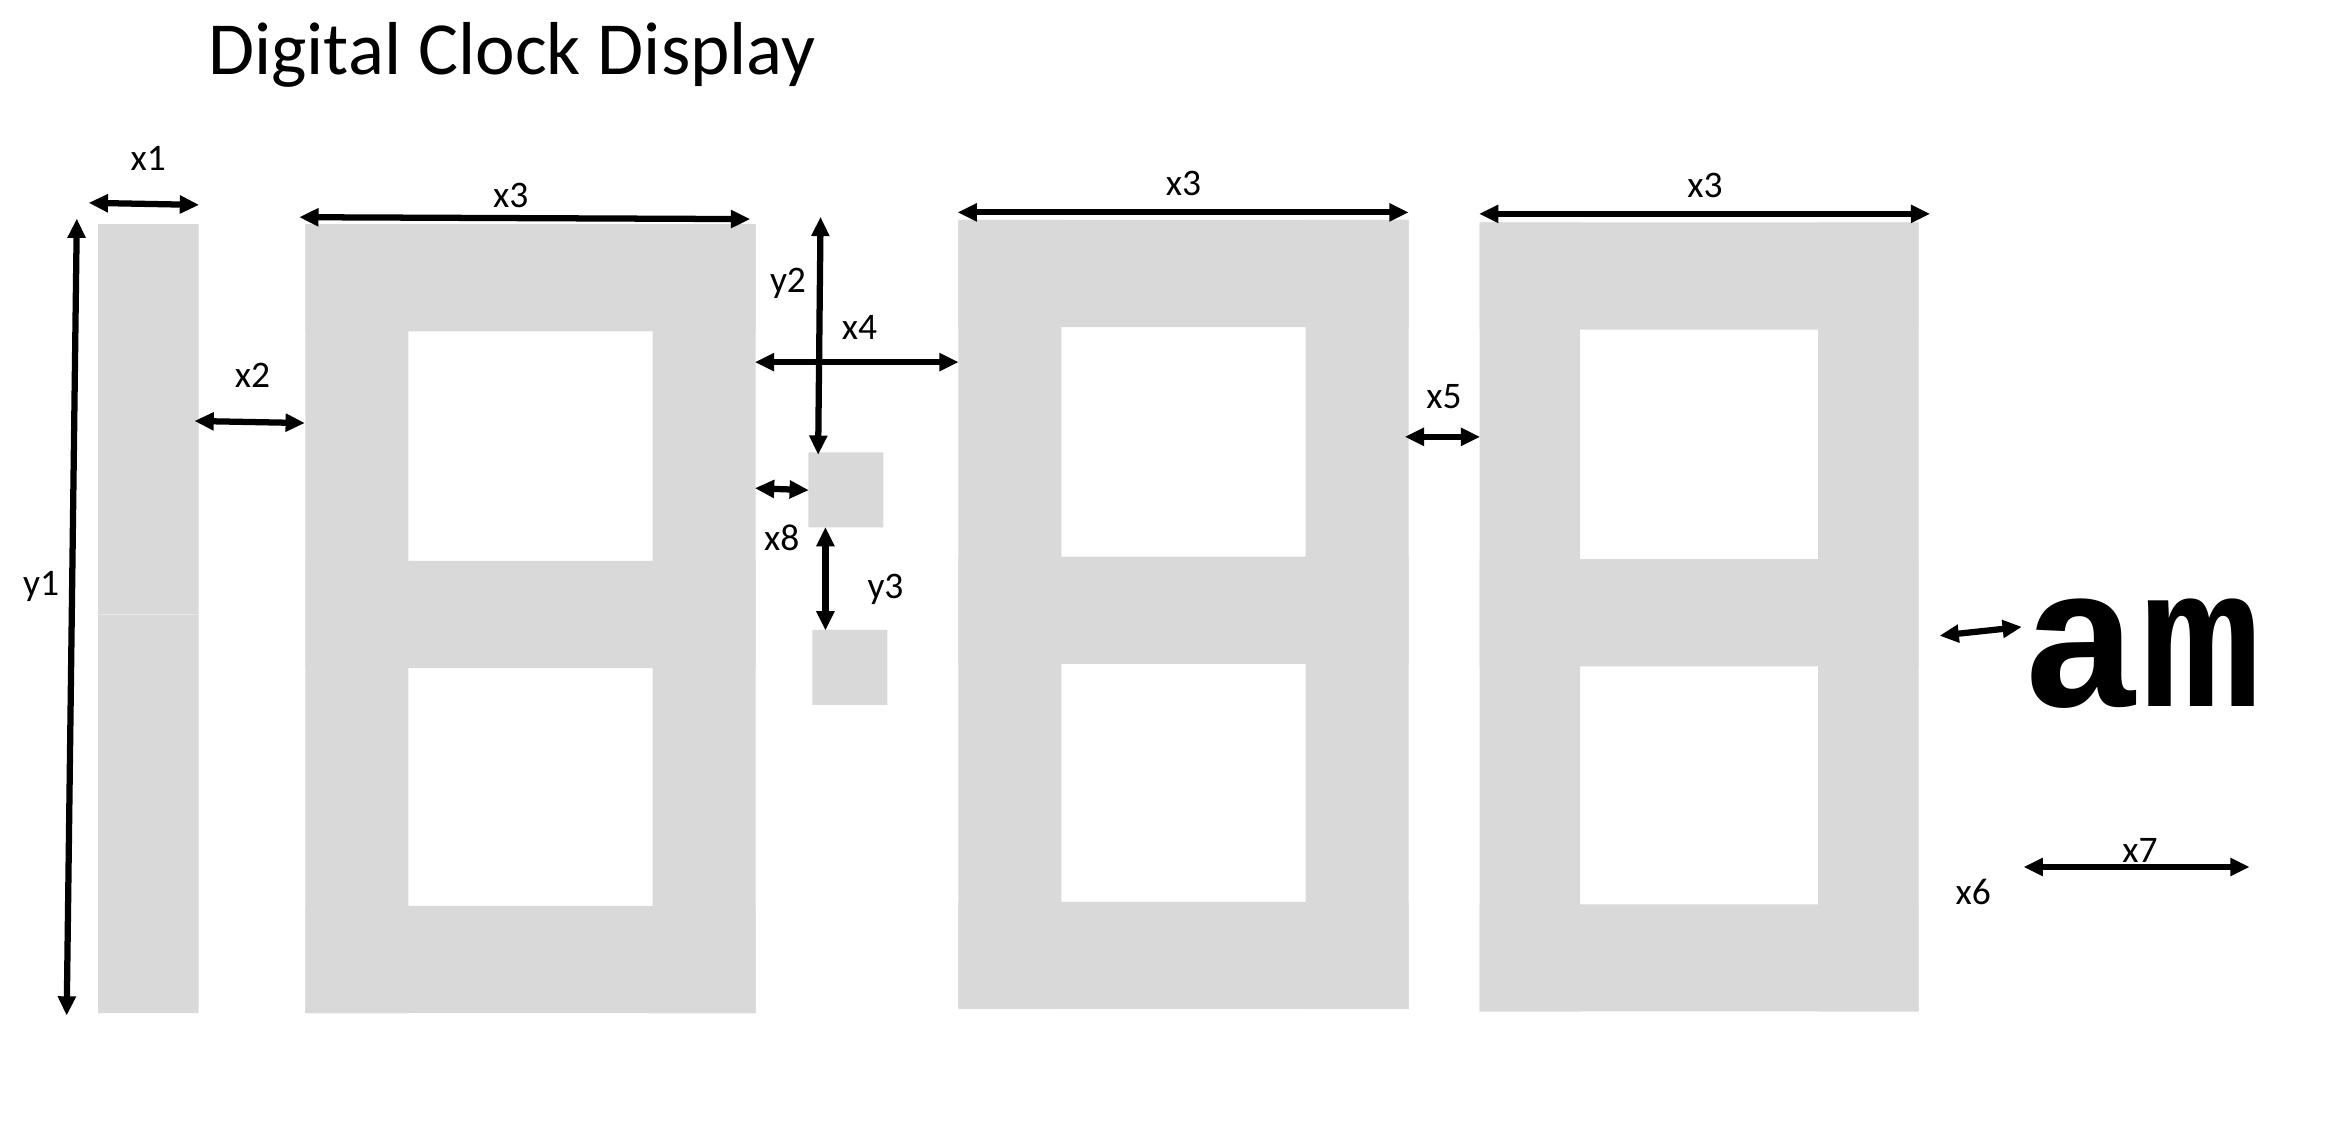

# Digital Clock Display
x1
x3
x3
x3

y2
x4
x2
x5

x8
am
y1
y3

x7
x6